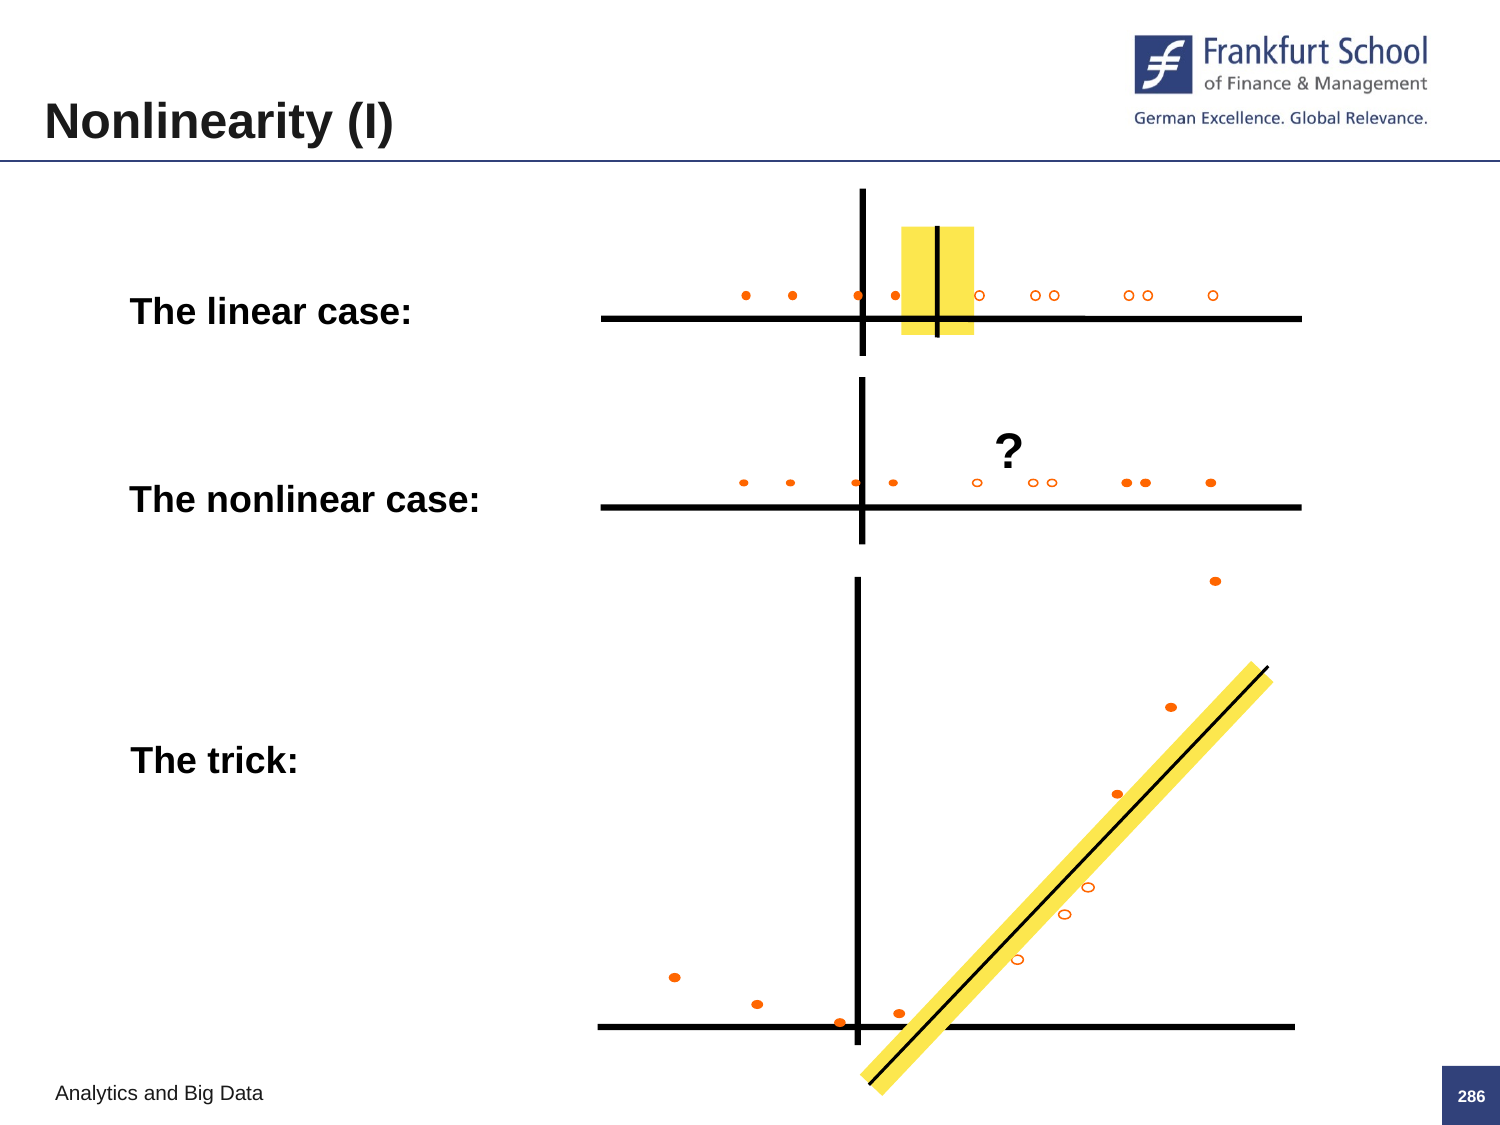

Nonlinearity (I)

The linear case:

?
The nonlinear case:

The trick:

286